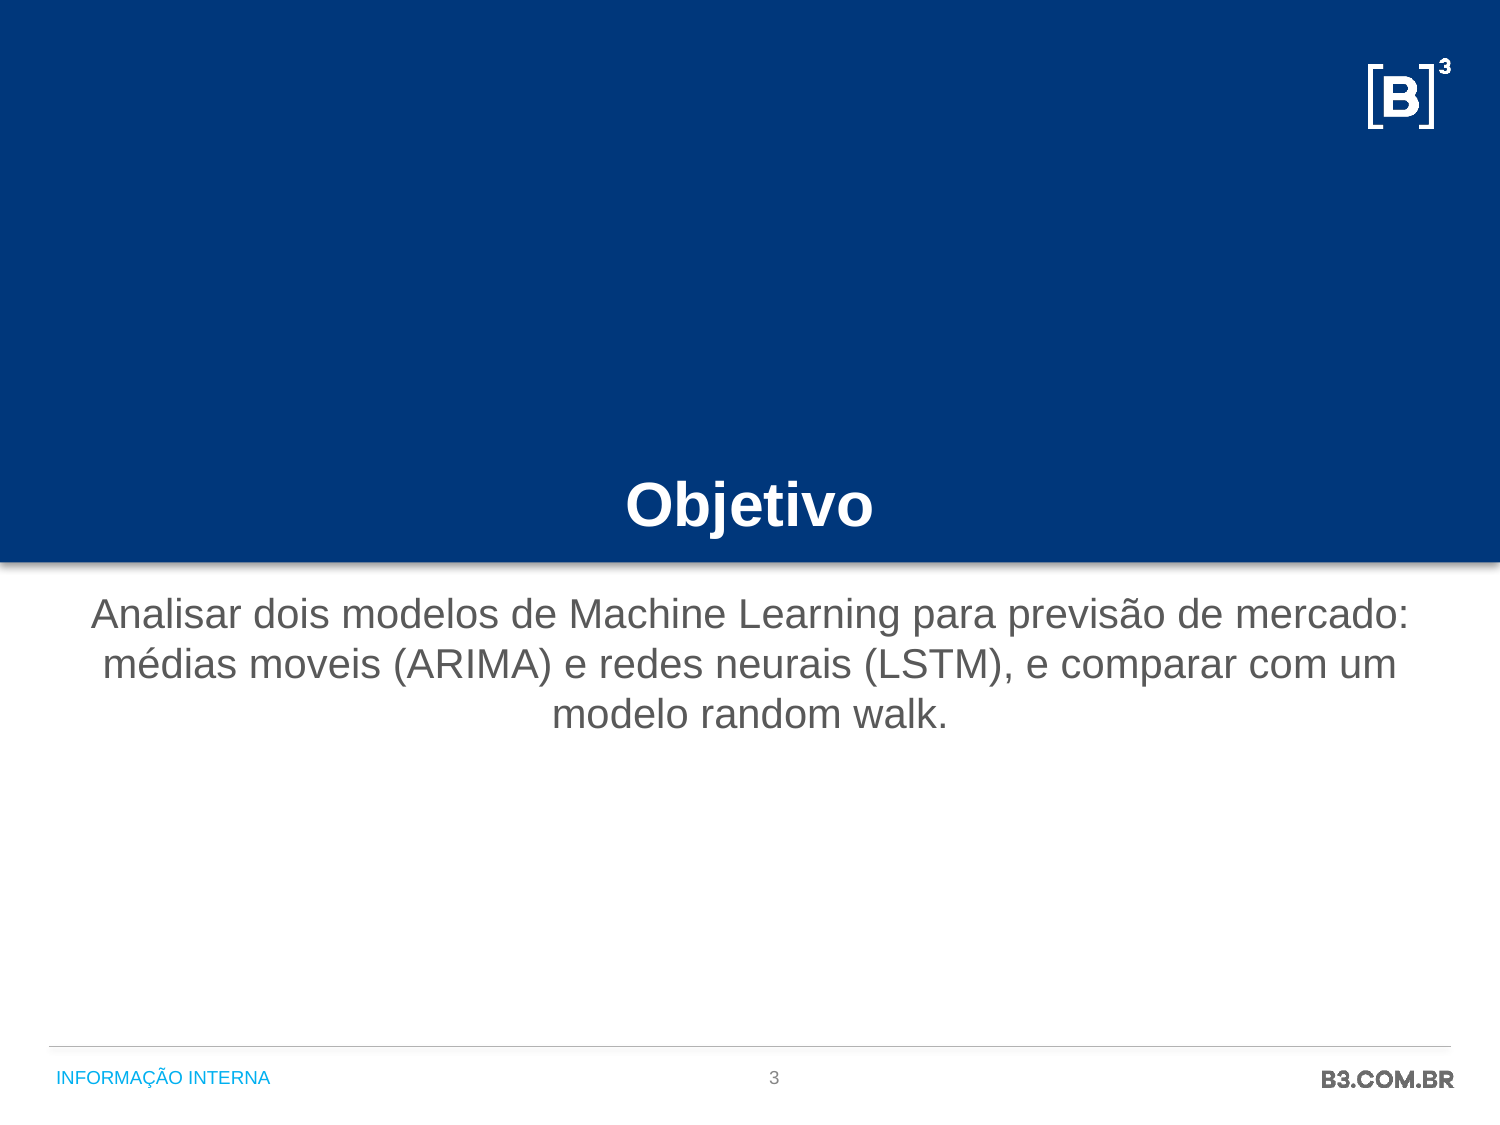

Objetivo

Analisar dois modelos de Machine Learning para previsão de mercado: médias moveis (ARIMA) e redes neurais (LSTM), e comparar com um modelo random walk.